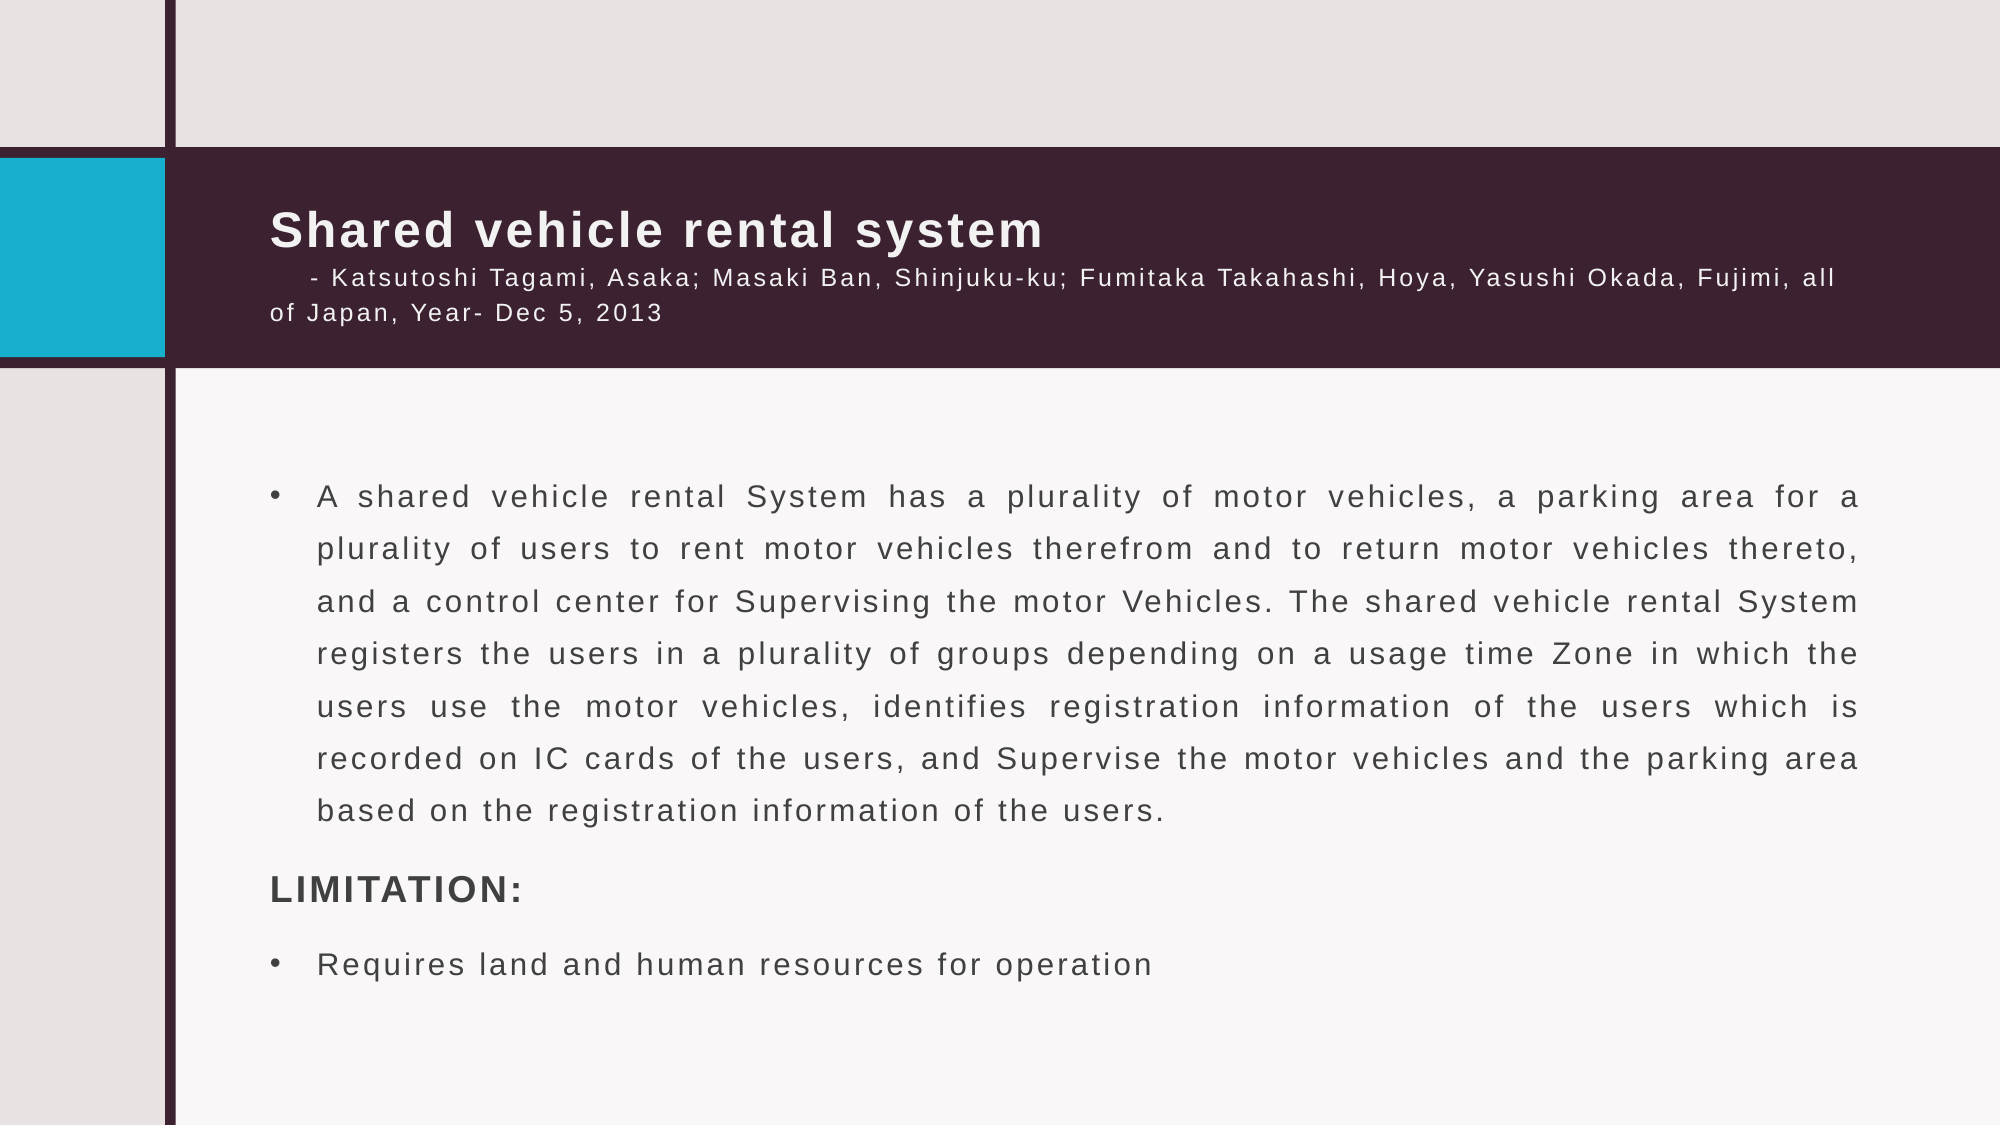

# Shared vehicle rental system - Katsutoshi Tagami, Asaka; Masaki Ban, Shinjuku-ku; Fumitaka Takahashi, Hoya, Yasushi Okada, Fujimi, all of Japan, Year- Dec 5, 2013

A shared vehicle rental System has a plurality of motor vehicles, a parking area for a plurality of users to rent motor vehicles therefrom and to return motor vehicles thereto, and a control center for Supervising the motor Vehicles. The shared vehicle rental System registers the users in a plurality of groups depending on a usage time Zone in which the users use the motor vehicles, identifies registration information of the users which is recorded on IC cards of the users, and Supervise the motor vehicles and the parking area based on the registration information of the users.
LIMITATION:
Requires land and human resources for operation